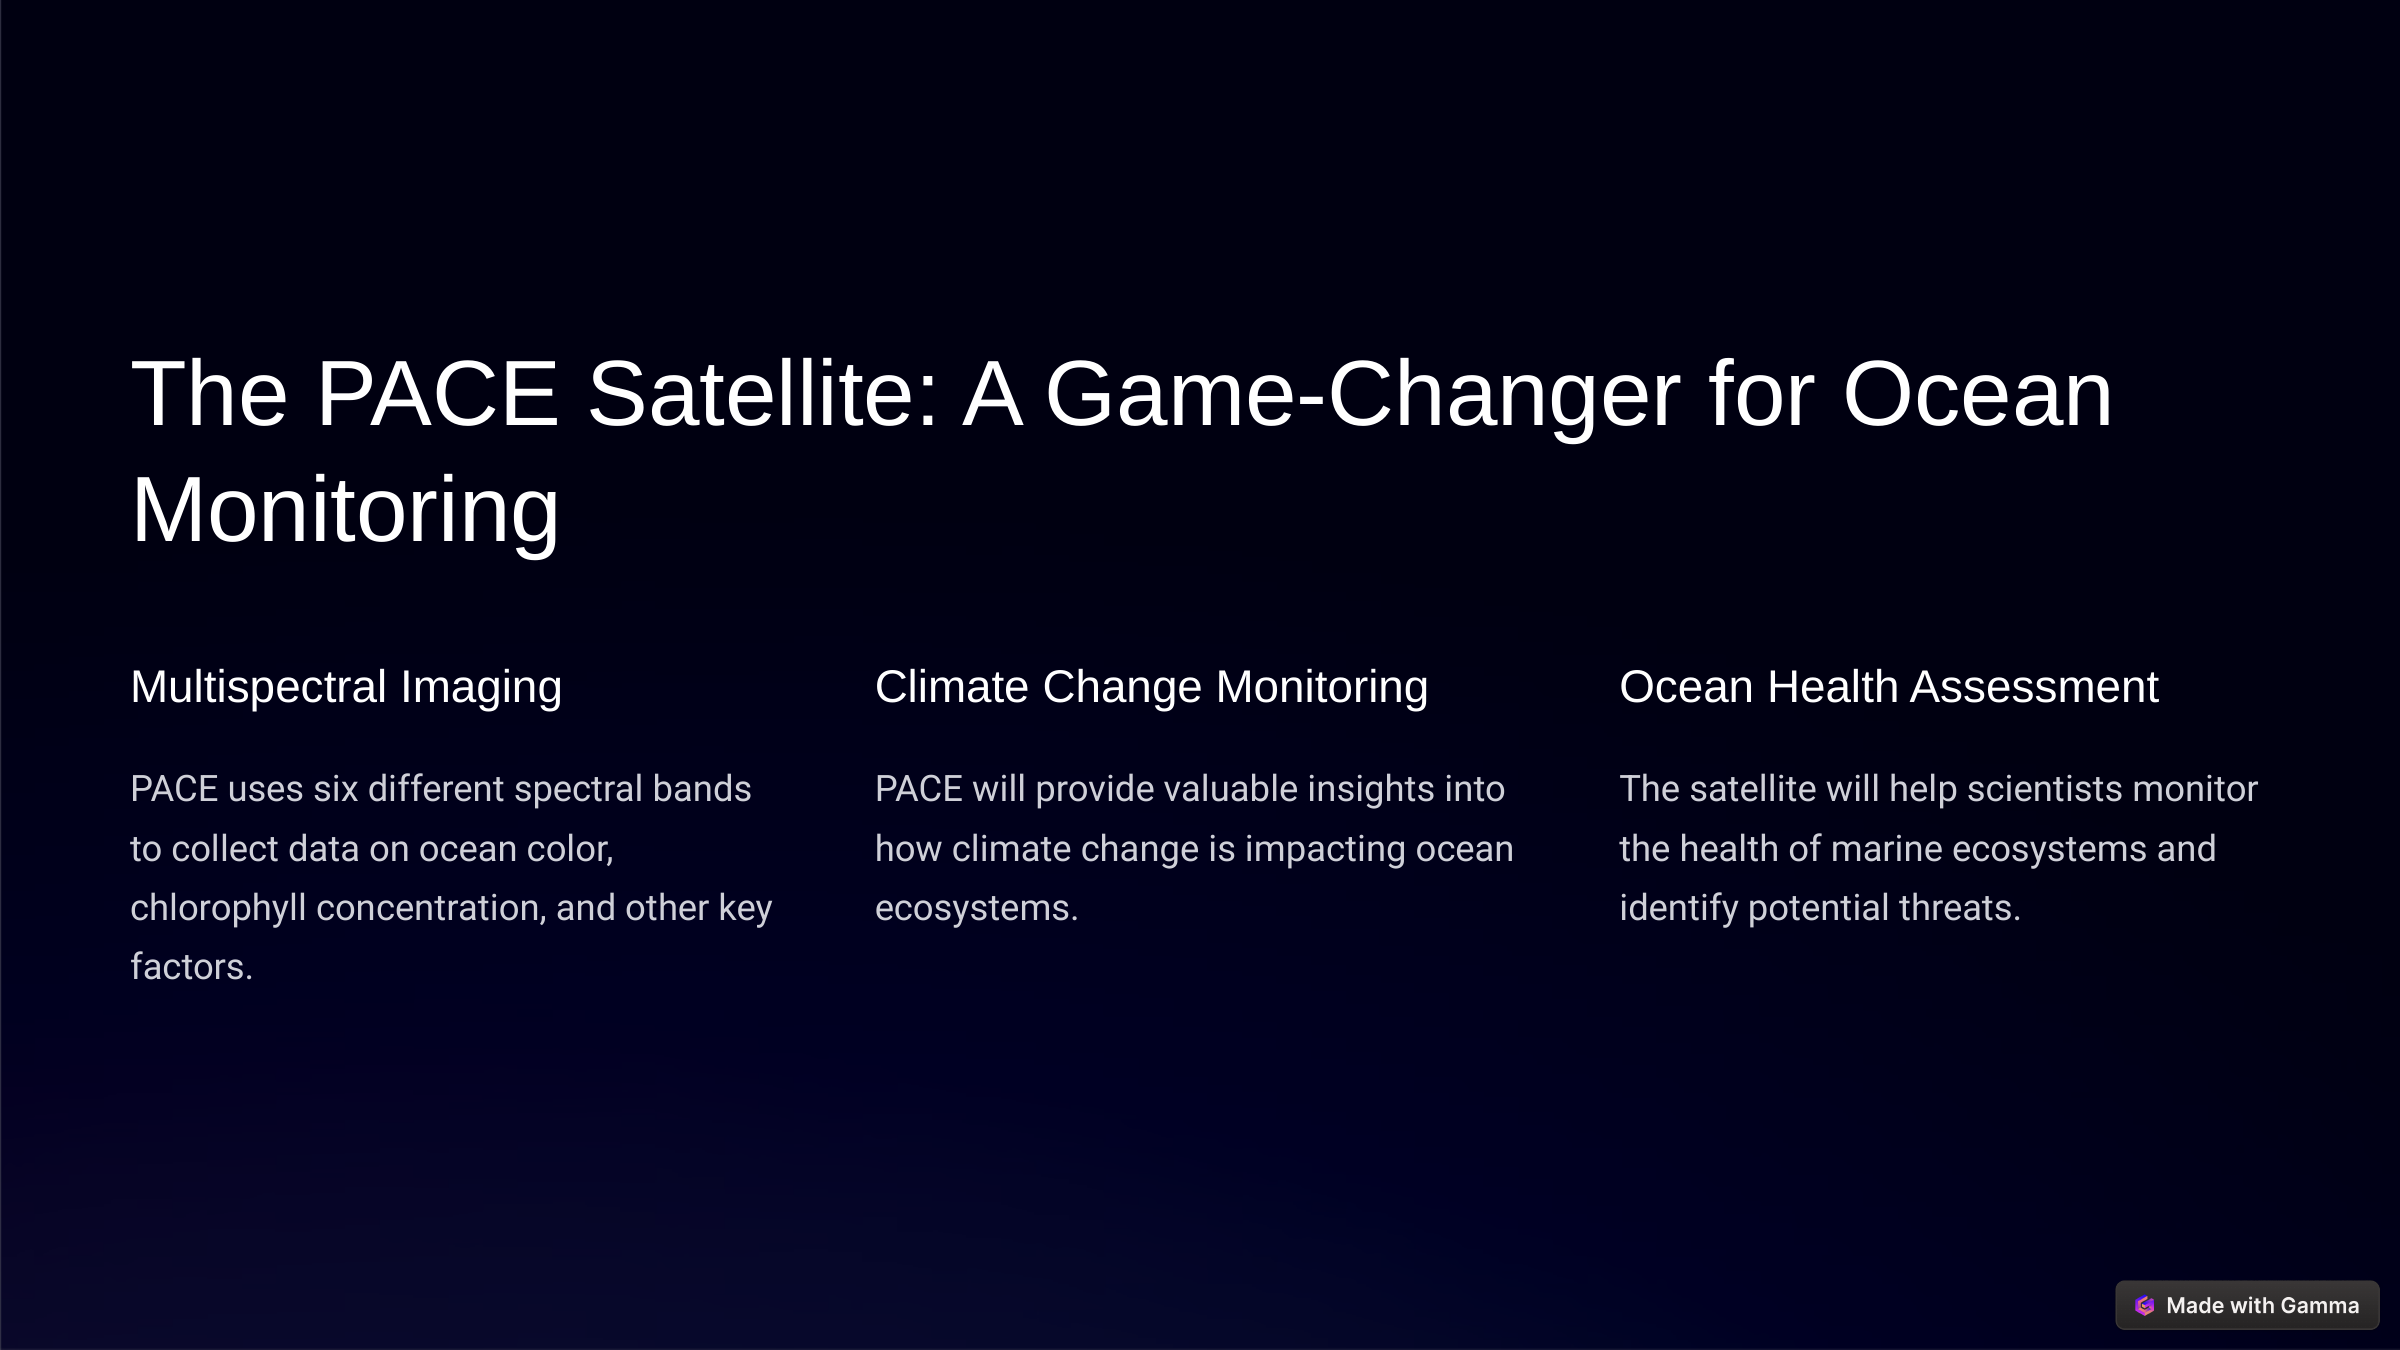

The PACE Satellite: A Game-Changer for Ocean Monitoring
Multispectral Imaging
Climate Change Monitoring
Ocean Health Assessment
PACE uses six different spectral bands to collect data on ocean color, chlorophyll concentration, and other key factors.
PACE will provide valuable insights into how climate change is impacting ocean ecosystems.
The satellite will help scientists monitor the health of marine ecosystems and identify potential threats.